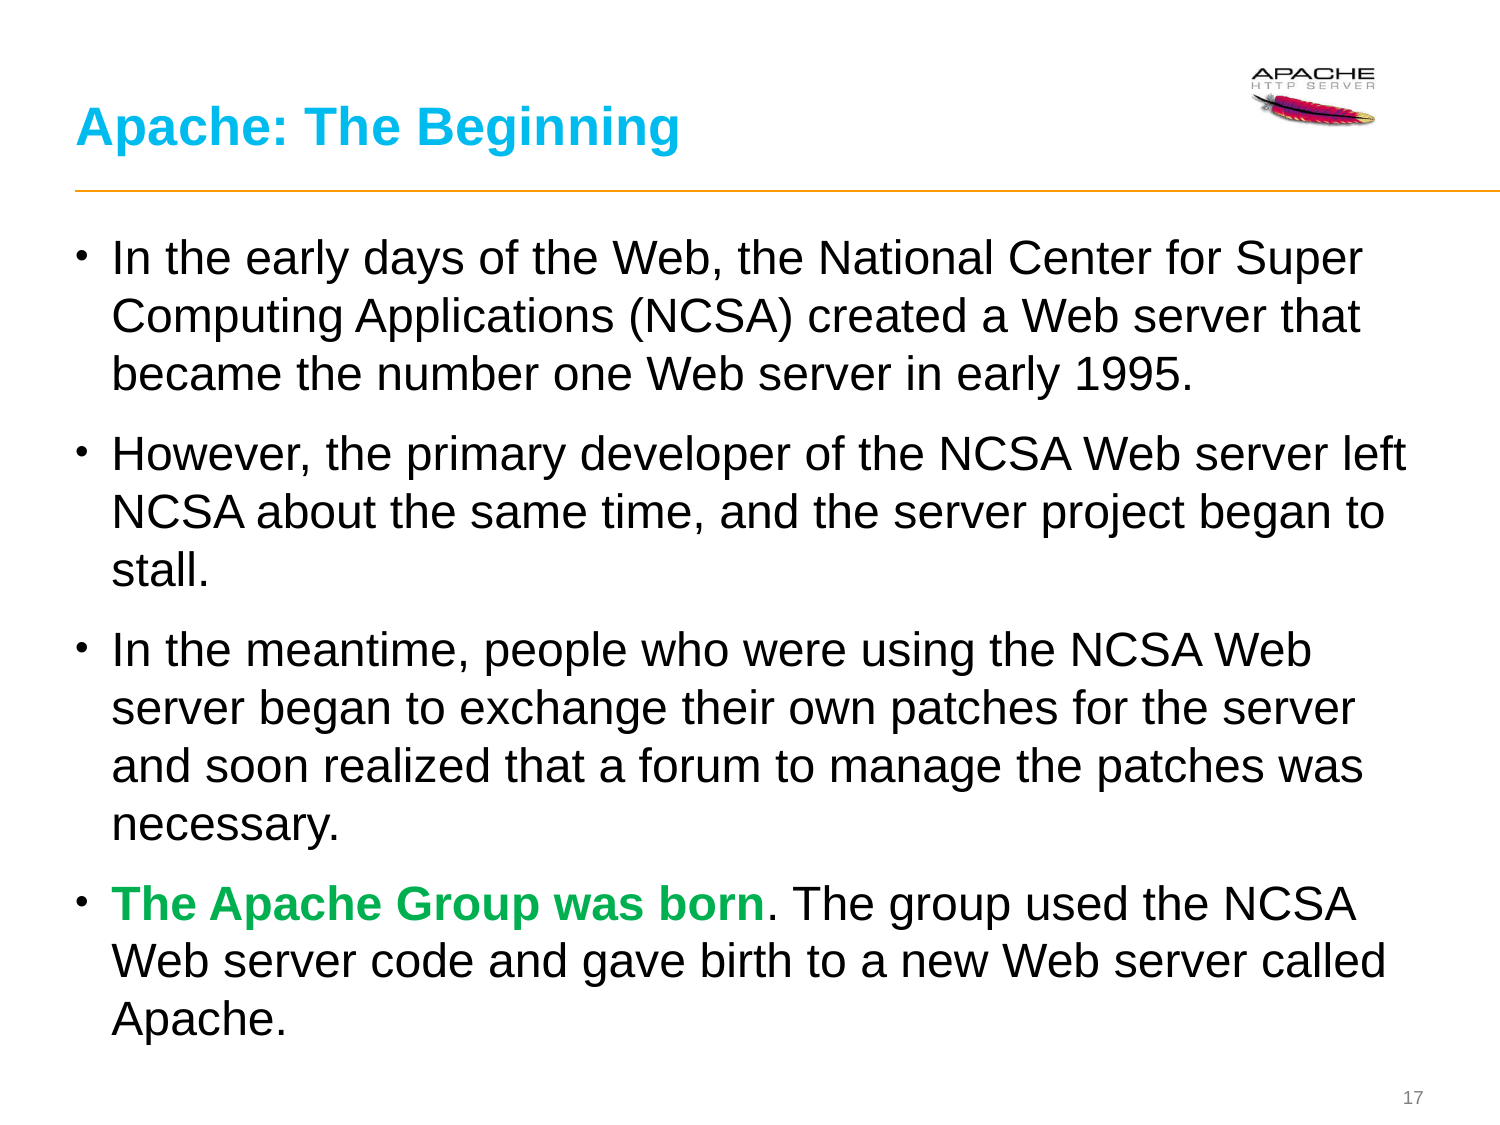

# Apache: The Beginning
In the early days of the Web, the National Center for Super Computing Applications (NCSA) created a Web server that became the number one Web server in early 1995.
However, the primary developer of the NCSA Web server left NCSA about the same time, and the server project began to stall.
In the meantime, people who were using the NCSA Web server began to exchange their own patches for the server and soon realized that a forum to manage the patches was necessary.
The Apache Group was born. The group used the NCSA Web server code and gave birth to a new Web server called Apache.